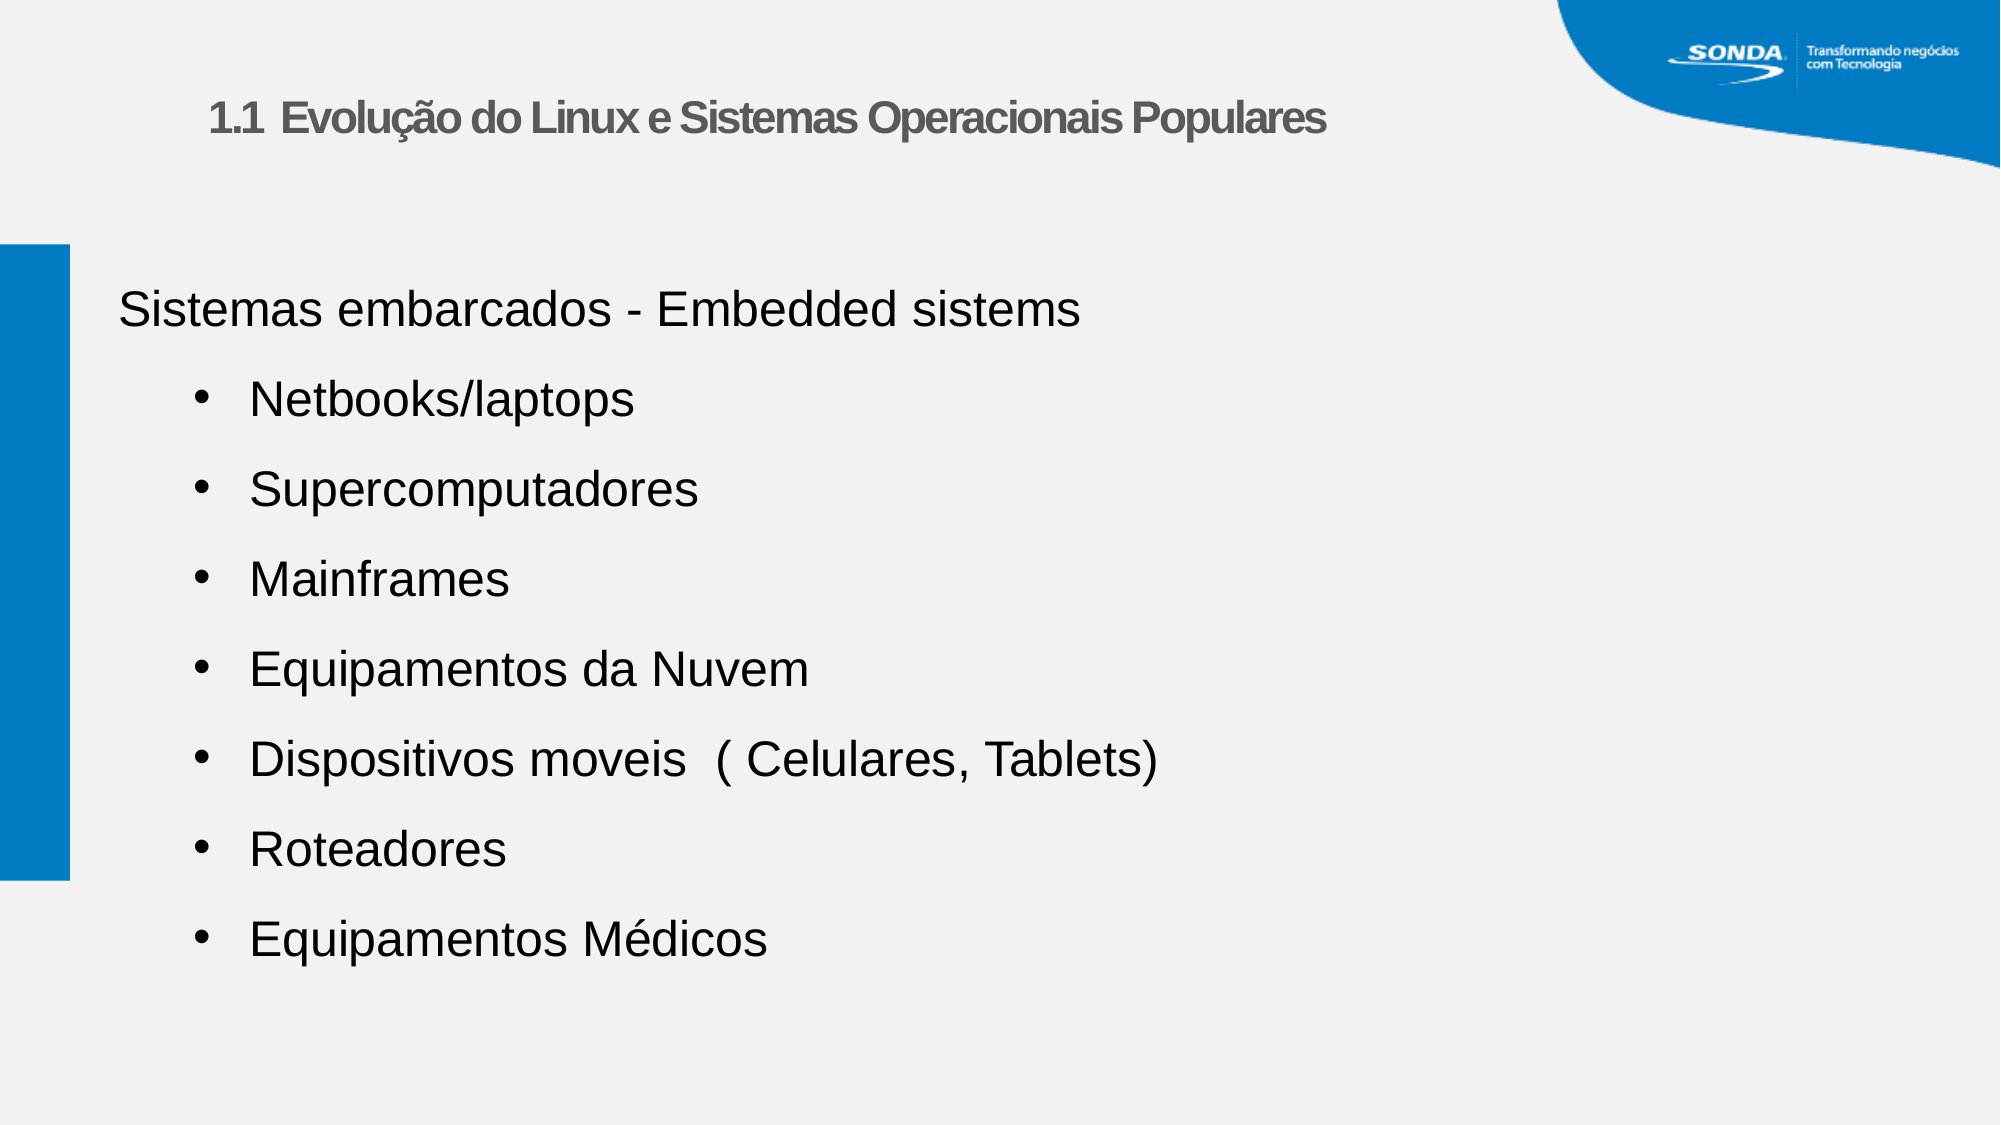

1.1 Evolução do Linux e Sistemas Operacionais Populares

Sistemas embarcados - Embedded sistems
Netbooks/laptops
Supercomputadores
Mainframes
Equipamentos da Nuvem
Dispositivos moveis  ( Celulares, Tablets)
Roteadores
Equipamentos Médicos